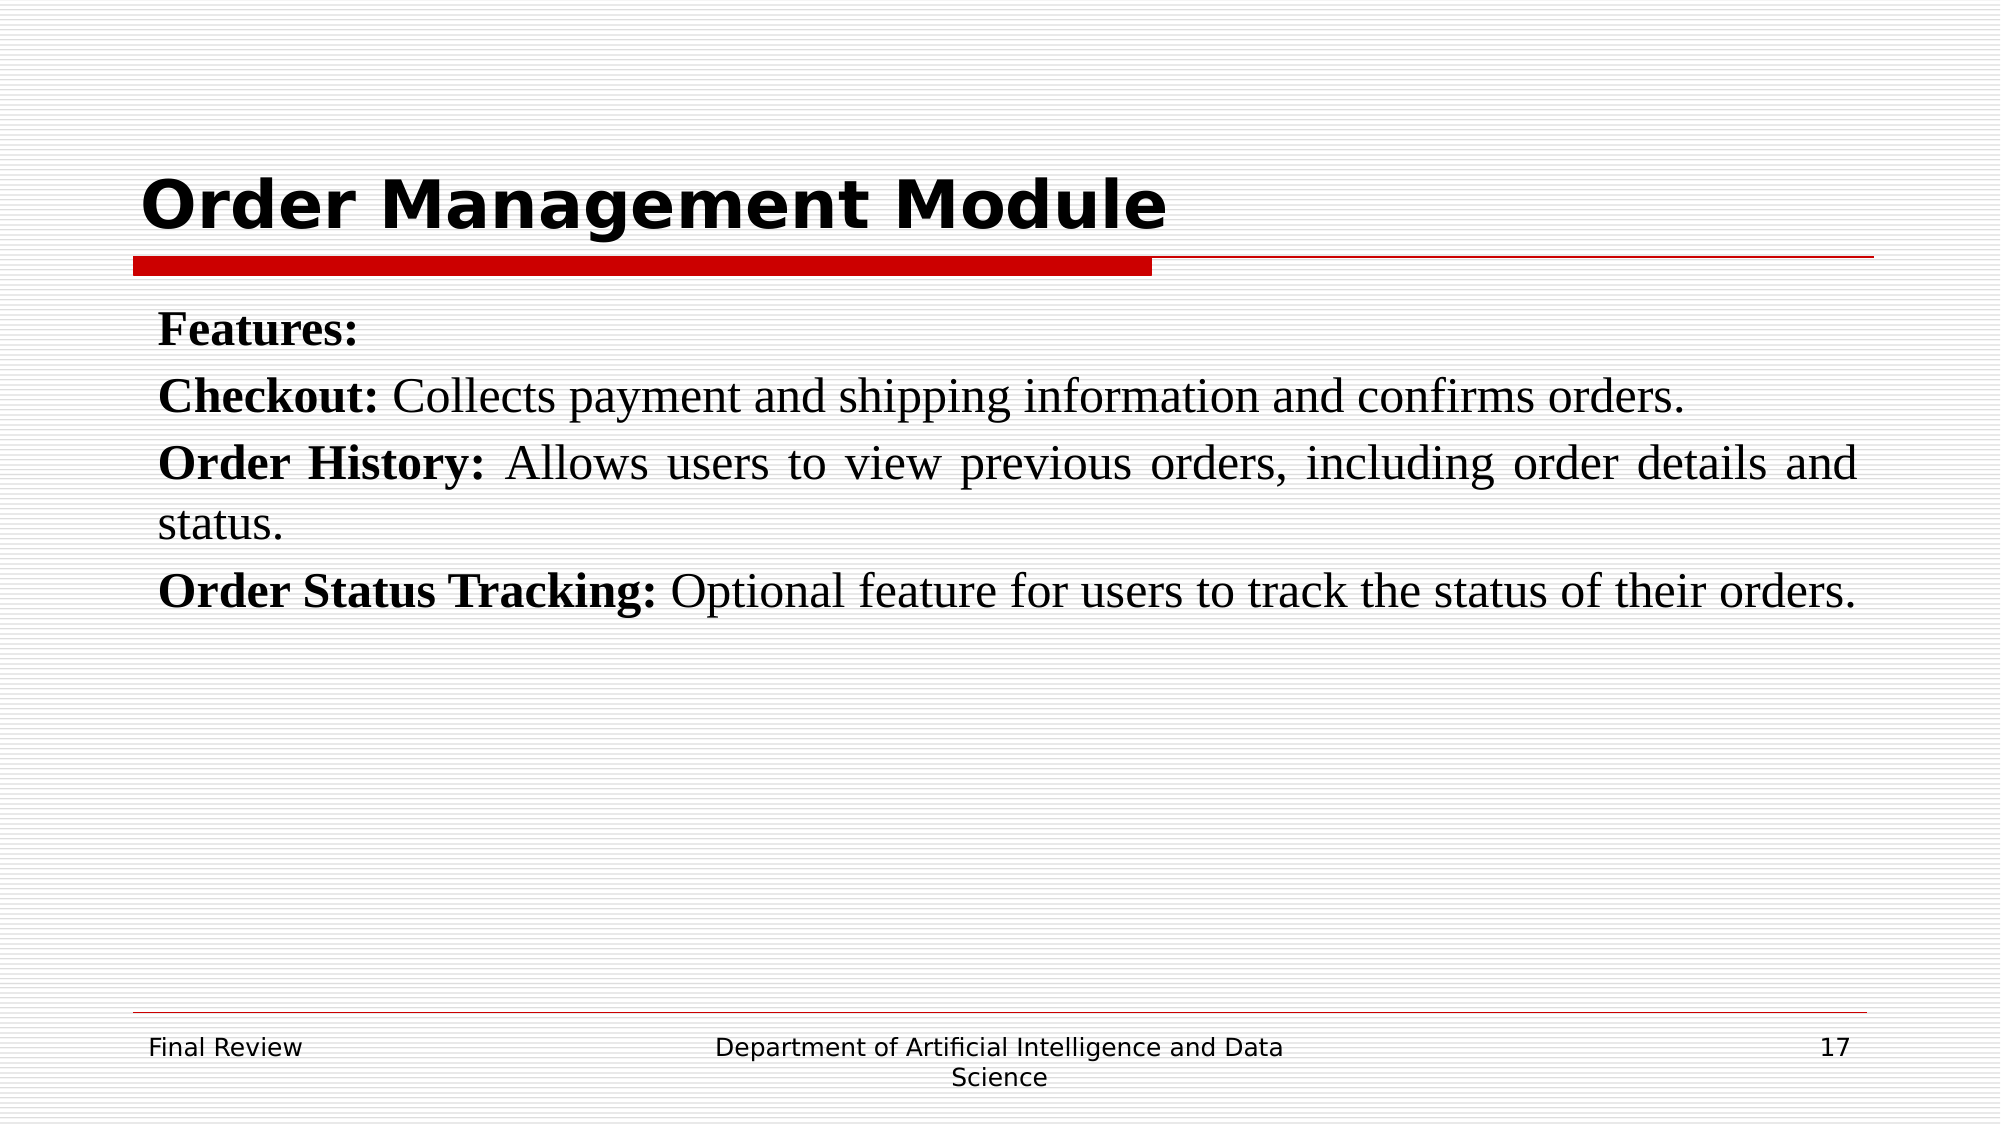

# Order Management Module
Features:
Checkout: Collects payment and shipping information and confirms orders.
Order History: Allows users to view previous orders, including order details and status.
Order Status Tracking: Optional feature for users to track the status of their orders.
Final Review

Department of Artificial Intelligence and Data Science
17